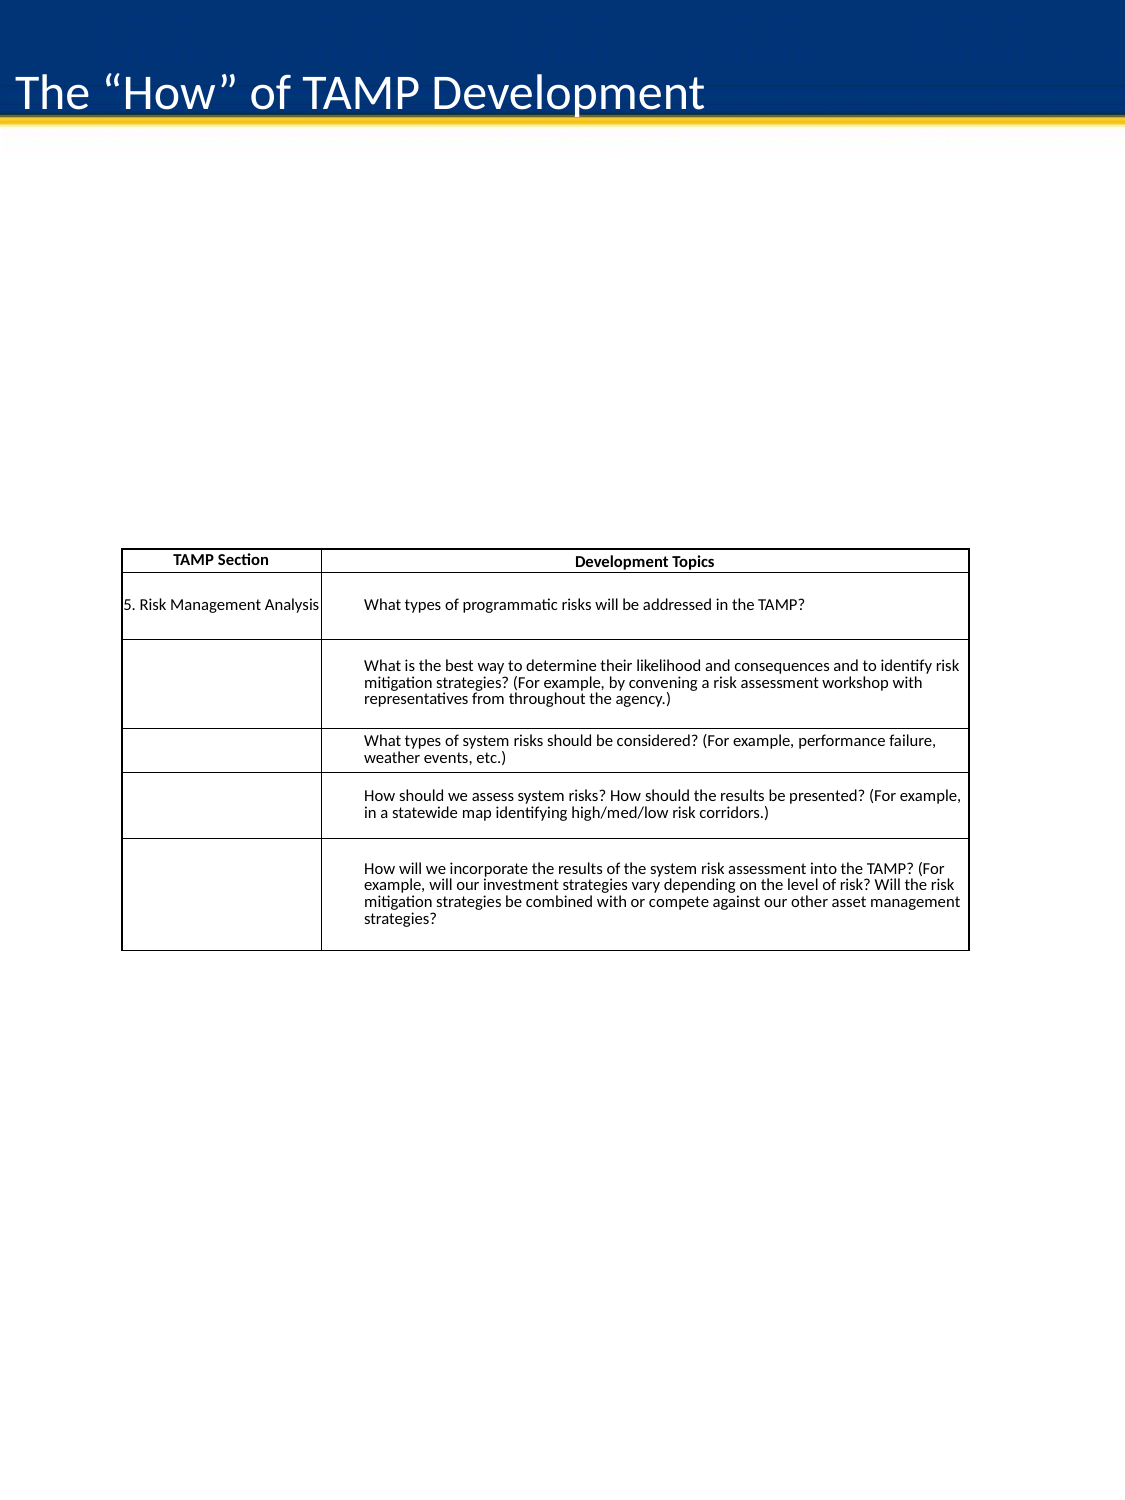

# The “How” of TAMP Development
| TAMP Section | Development Topics |
| --- | --- |
| 5. Risk Management Analysis | What types of programmatic risks will be addressed in the TAMP? |
|  | What is the best way to determine their likelihood and consequences and to identify risk mitigation strategies? (For example, by convening a risk assessment workshop with representatives from throughout the agency.) |
|  | What types of system risks should be considered? (For example, performance failure, weather events, etc.) |
|  | How should we assess system risks? How should the results be presented? (For example, in a statewide map identifying high/med/low risk corridors.) |
|  | How will we incorporate the results of the system risk assessment into the TAMP? (For example, will our investment strategies vary depending on the level of risk? Will the risk mitigation strategies be combined with or compete against our other asset management strategies? |